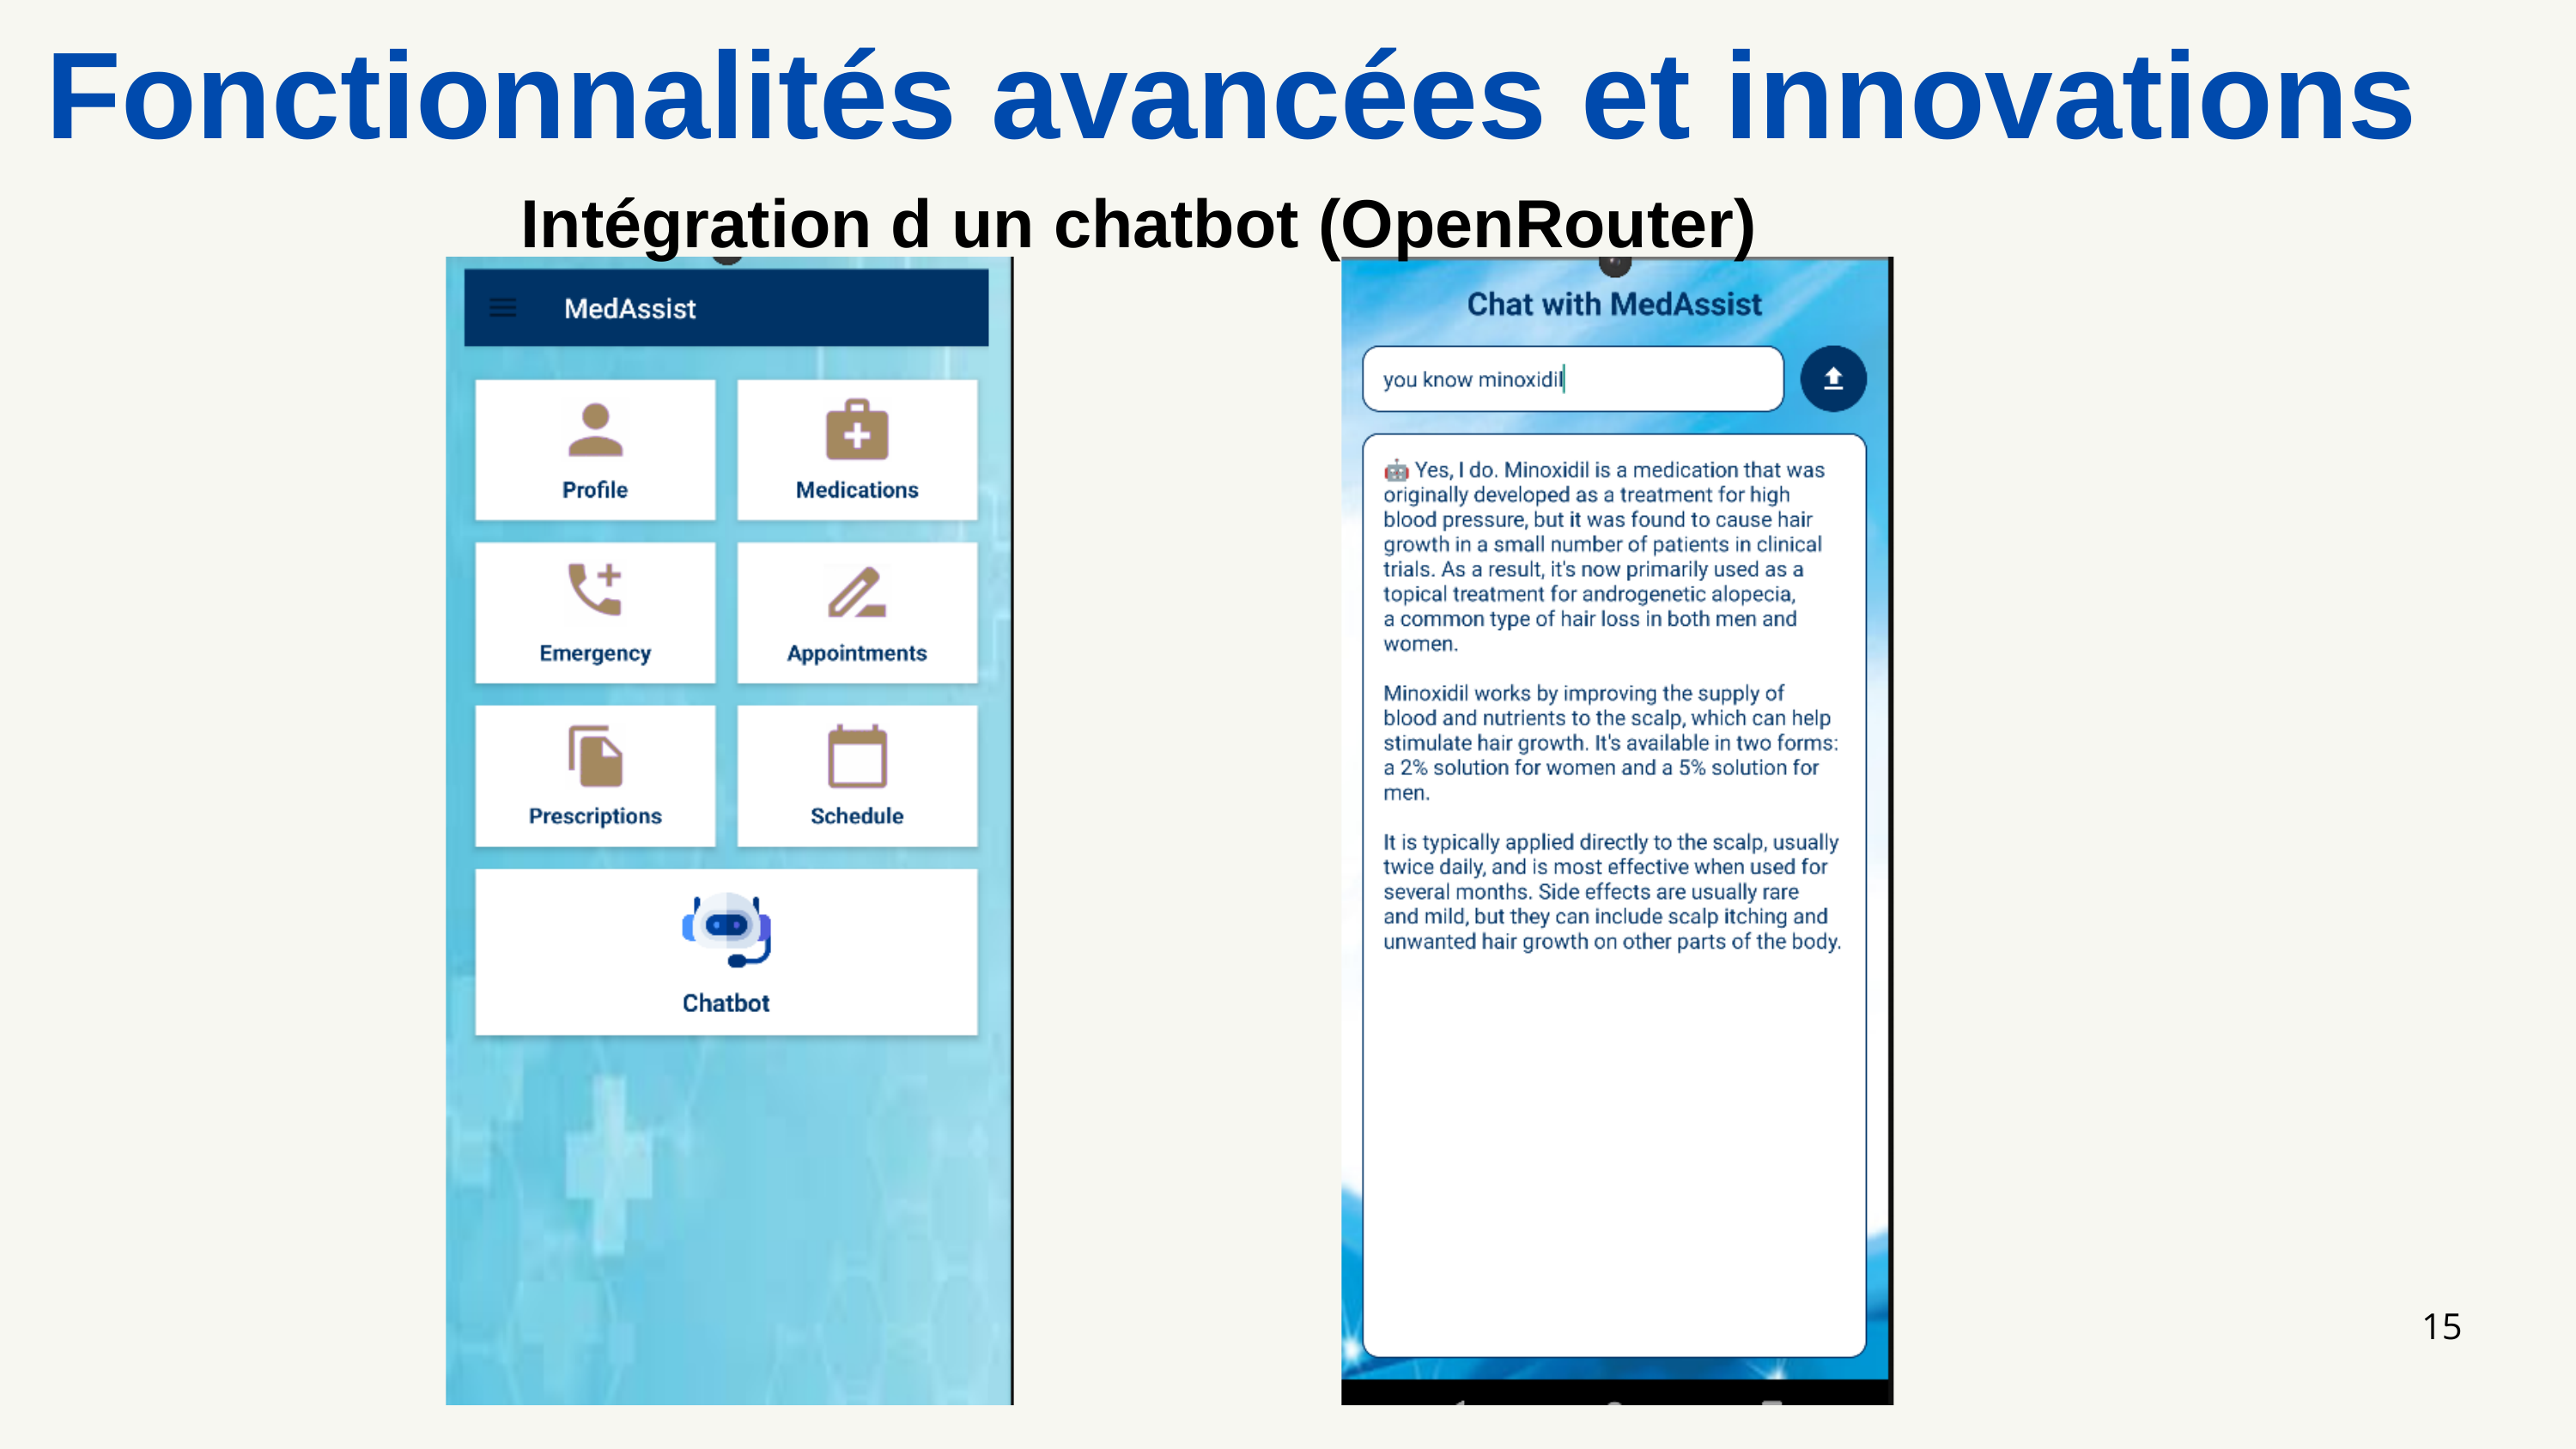

Fonctionnalités avancées et innovations
Intégration d un chatbot (OpenRouter)

15